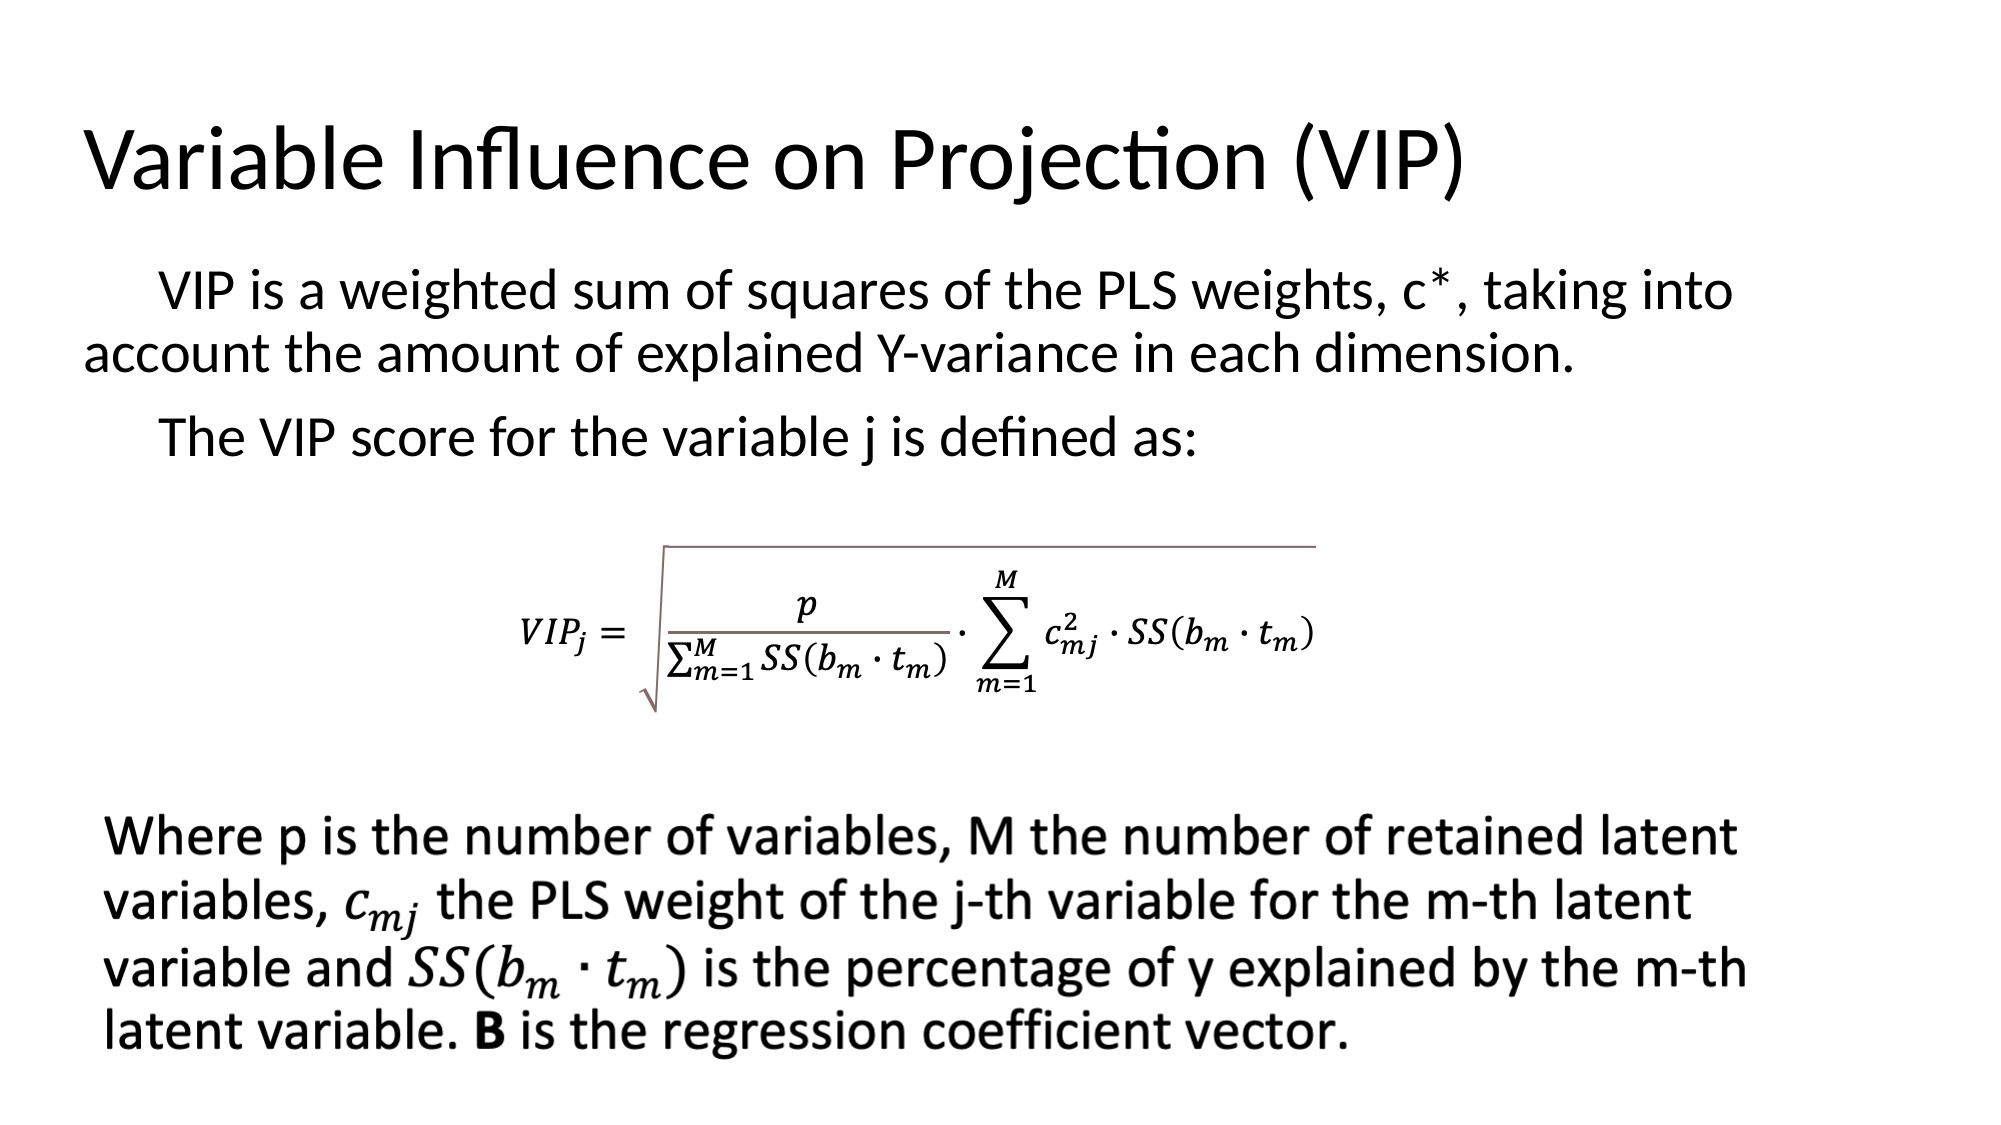

# Variable Influence on Projection (VIP)
VIP is a weighted sum of squares of the PLS weights, c*, taking into account the amount of explained Y-variance in each dimension.
The VIP score for the variable j is defined as: